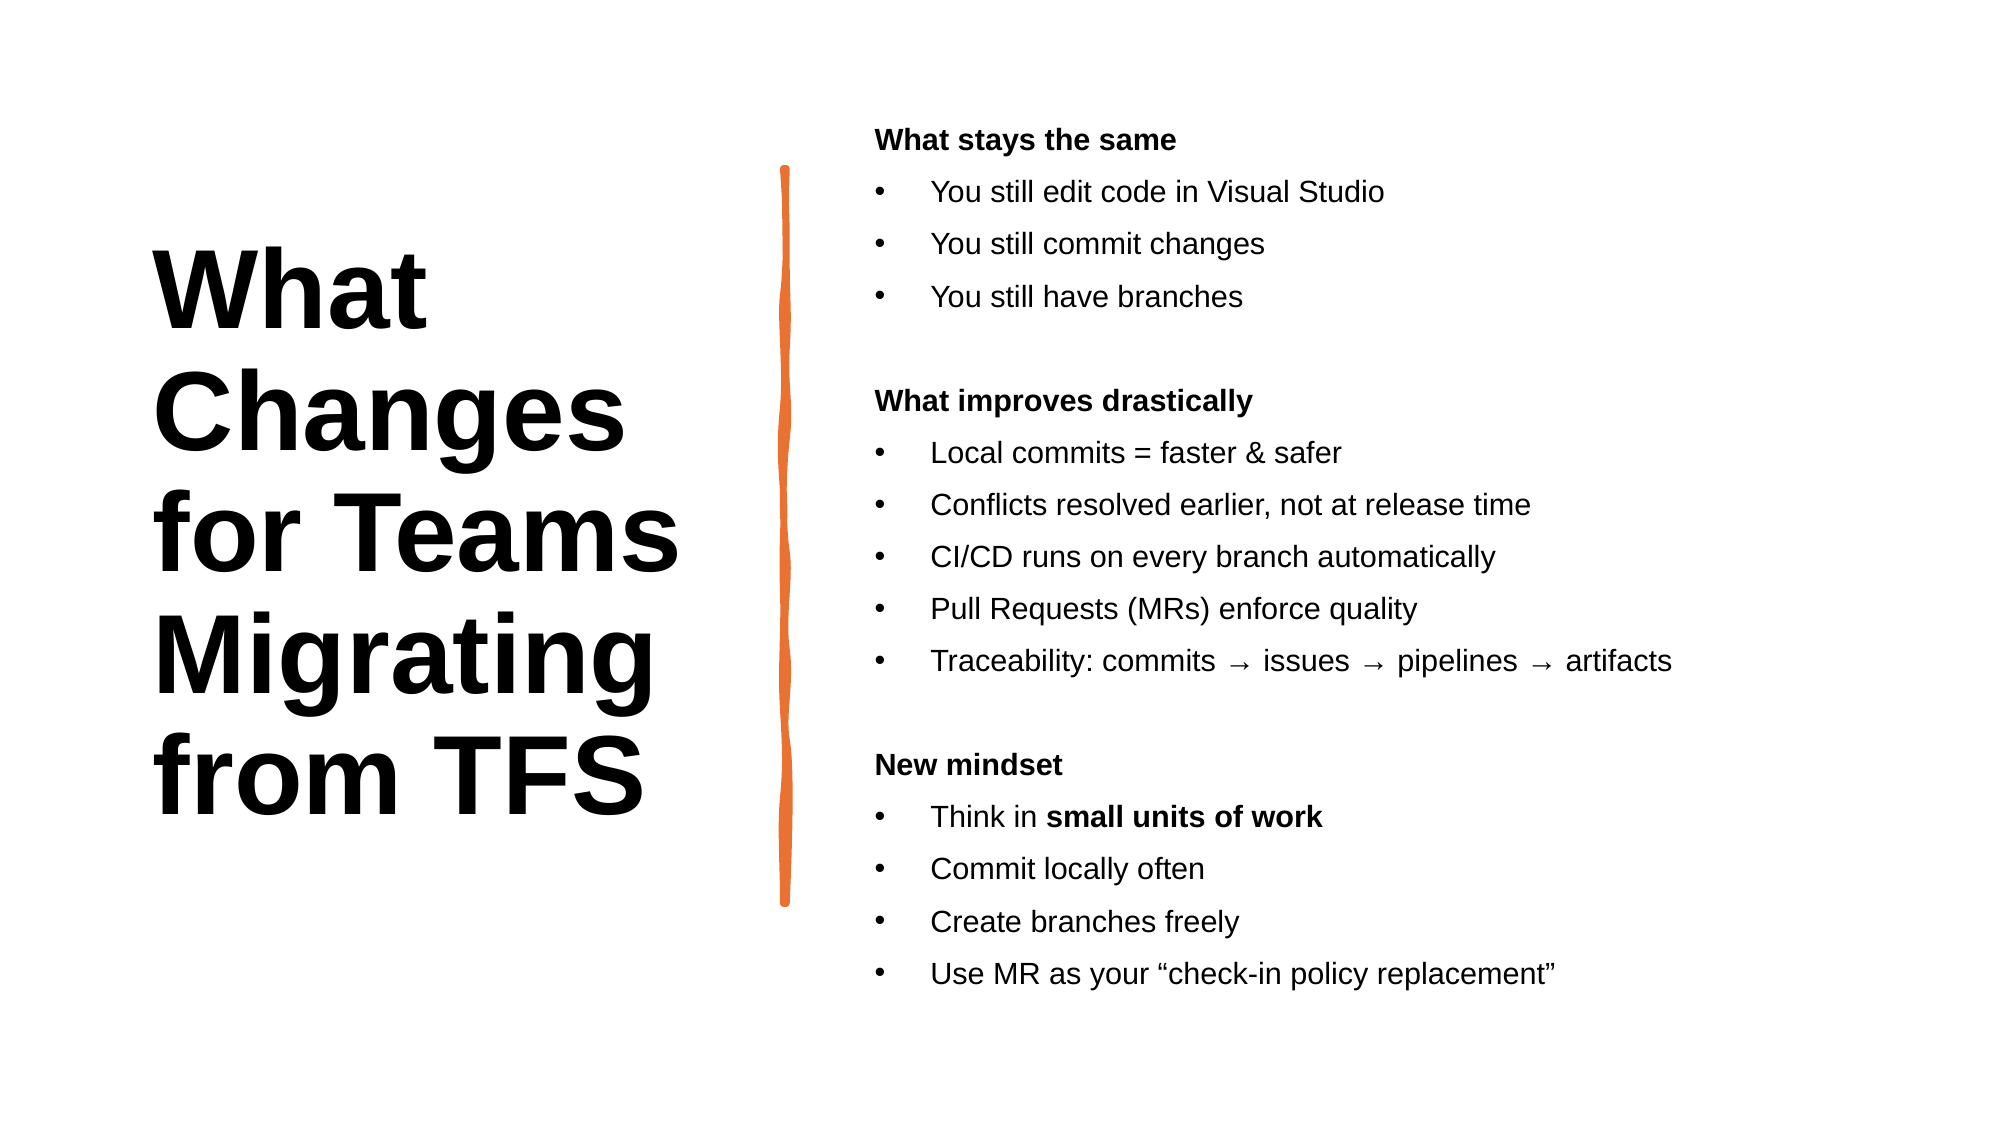

# What Changes for Teams Migrating from TFS
What stays the same
You still edit code in Visual Studio
You still commit changes
You still have branches

What improves drastically
Local commits = faster & safer
Conflicts resolved earlier, not at release time
CI/CD runs on every branch automatically
Pull Requests (MRs) enforce quality
Traceability: commits → issues → pipelines → artifacts

New mindset
Think in small units of work
Commit locally often
Create branches freely
Use MR as your “check-in policy replacement”